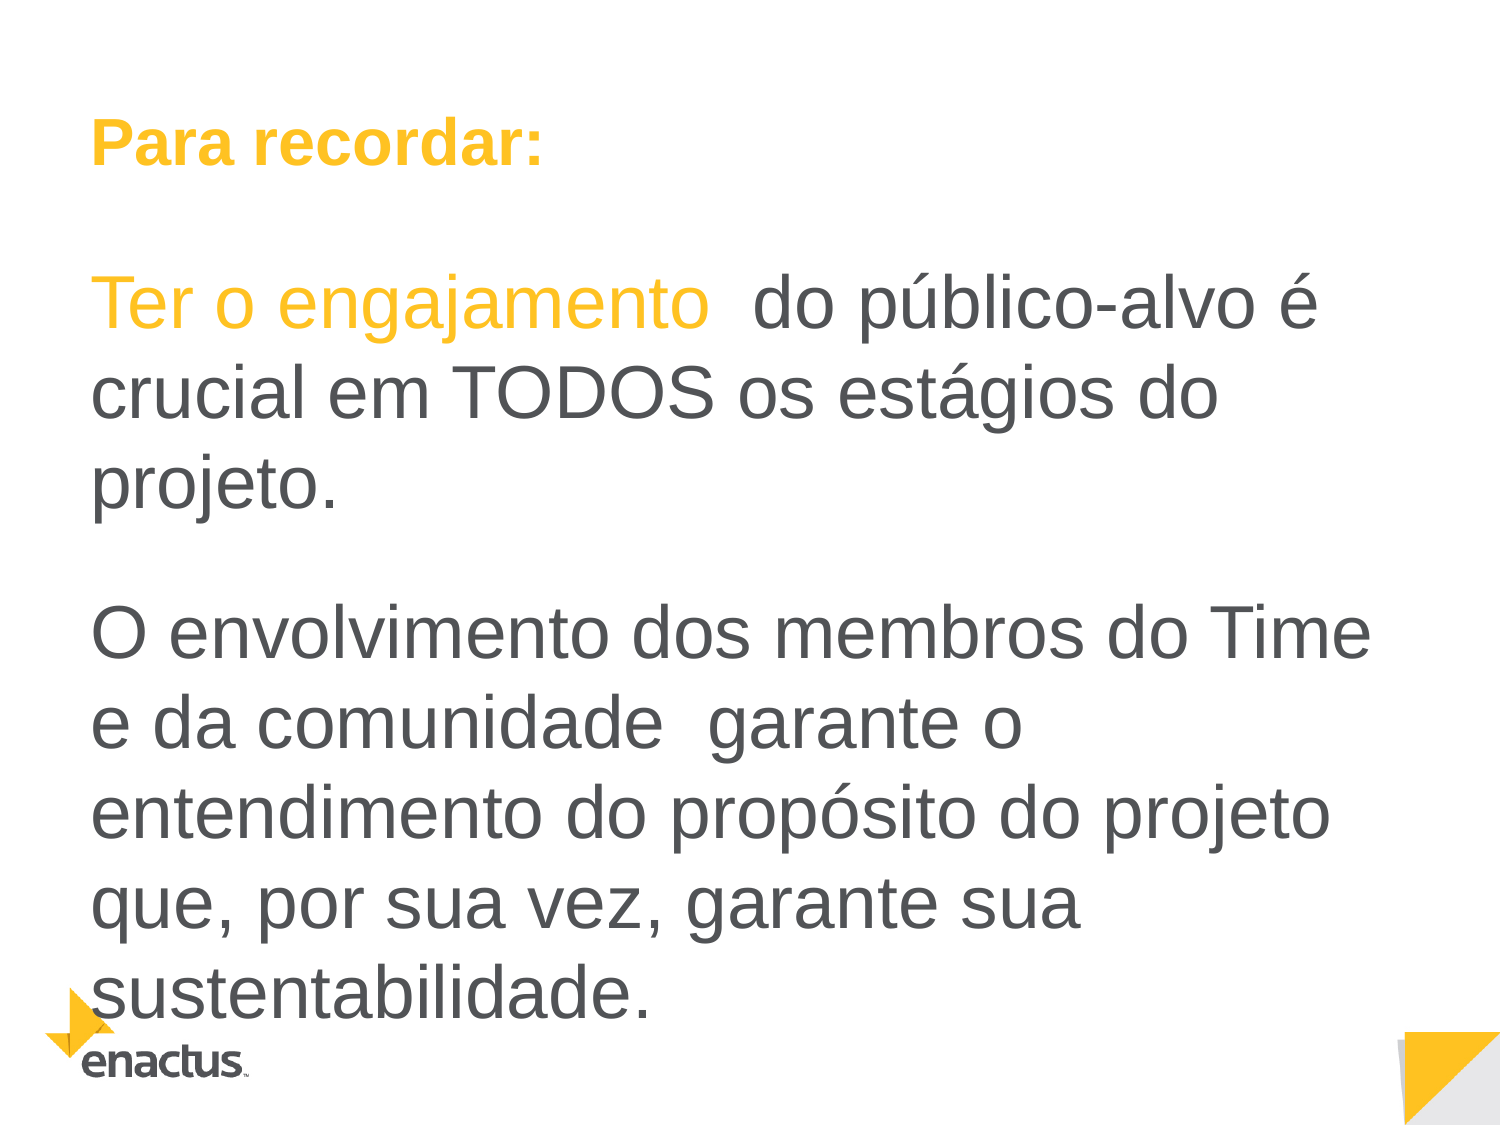

# Para recordar:
Ter o engajamento  do público-alvo é crucial em TODOS os estágios do projeto.

O envolvimento dos membros do Time e da comunidade  garante o entendimento do propósito do projeto que, por sua vez, garante sua sustentabilidade.